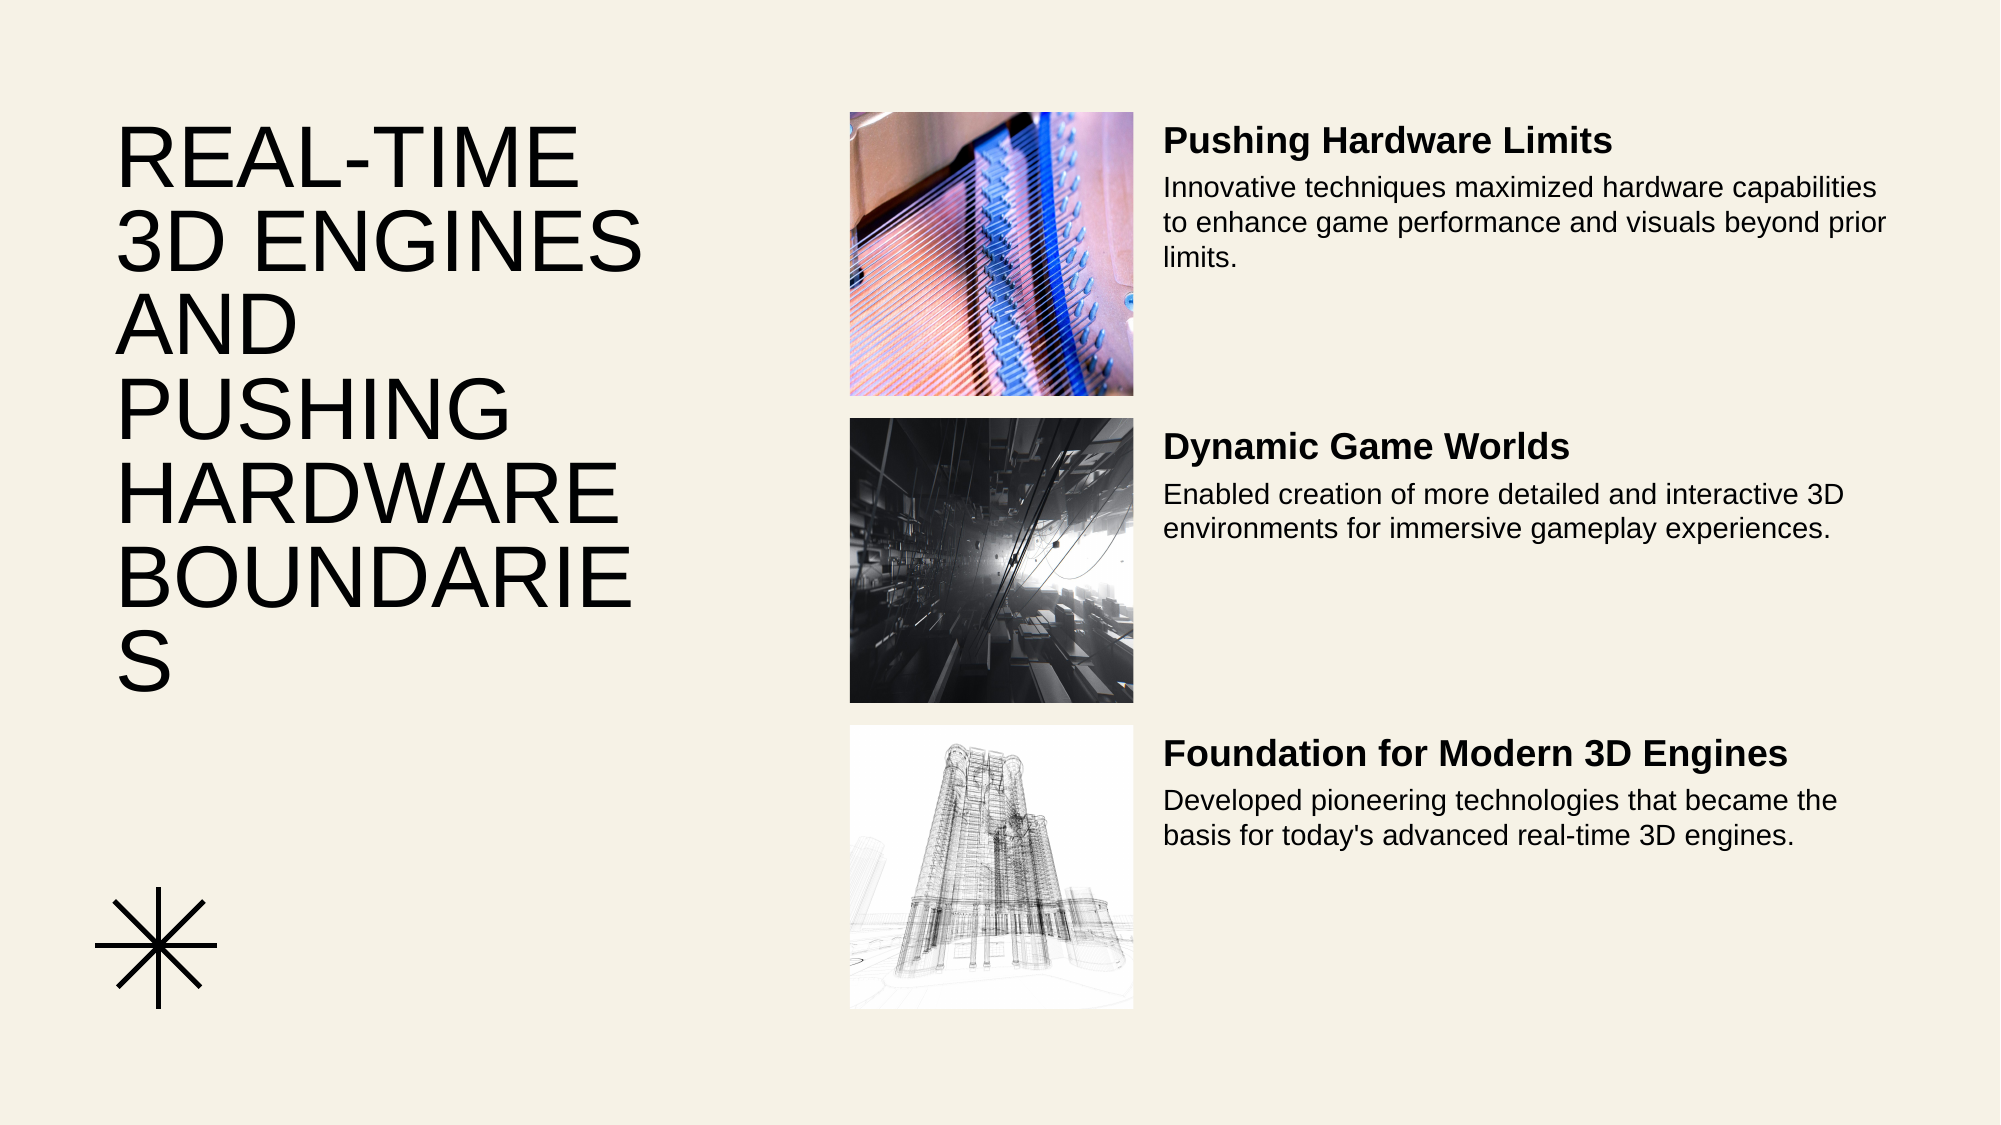

# Real-Time 3D Engines and Pushing Hardware Boundaries
Pushing Hardware Limits
Innovative techniques maximized hardware capabilities to enhance game performance and visuals beyond prior limits.
Dynamic Game Worlds
Enabled creation of more detailed and interactive 3D environments for immersive gameplay experiences.
Foundation for Modern 3D Engines
Developed pioneering technologies that became the basis for today's advanced real-time 3D engines.